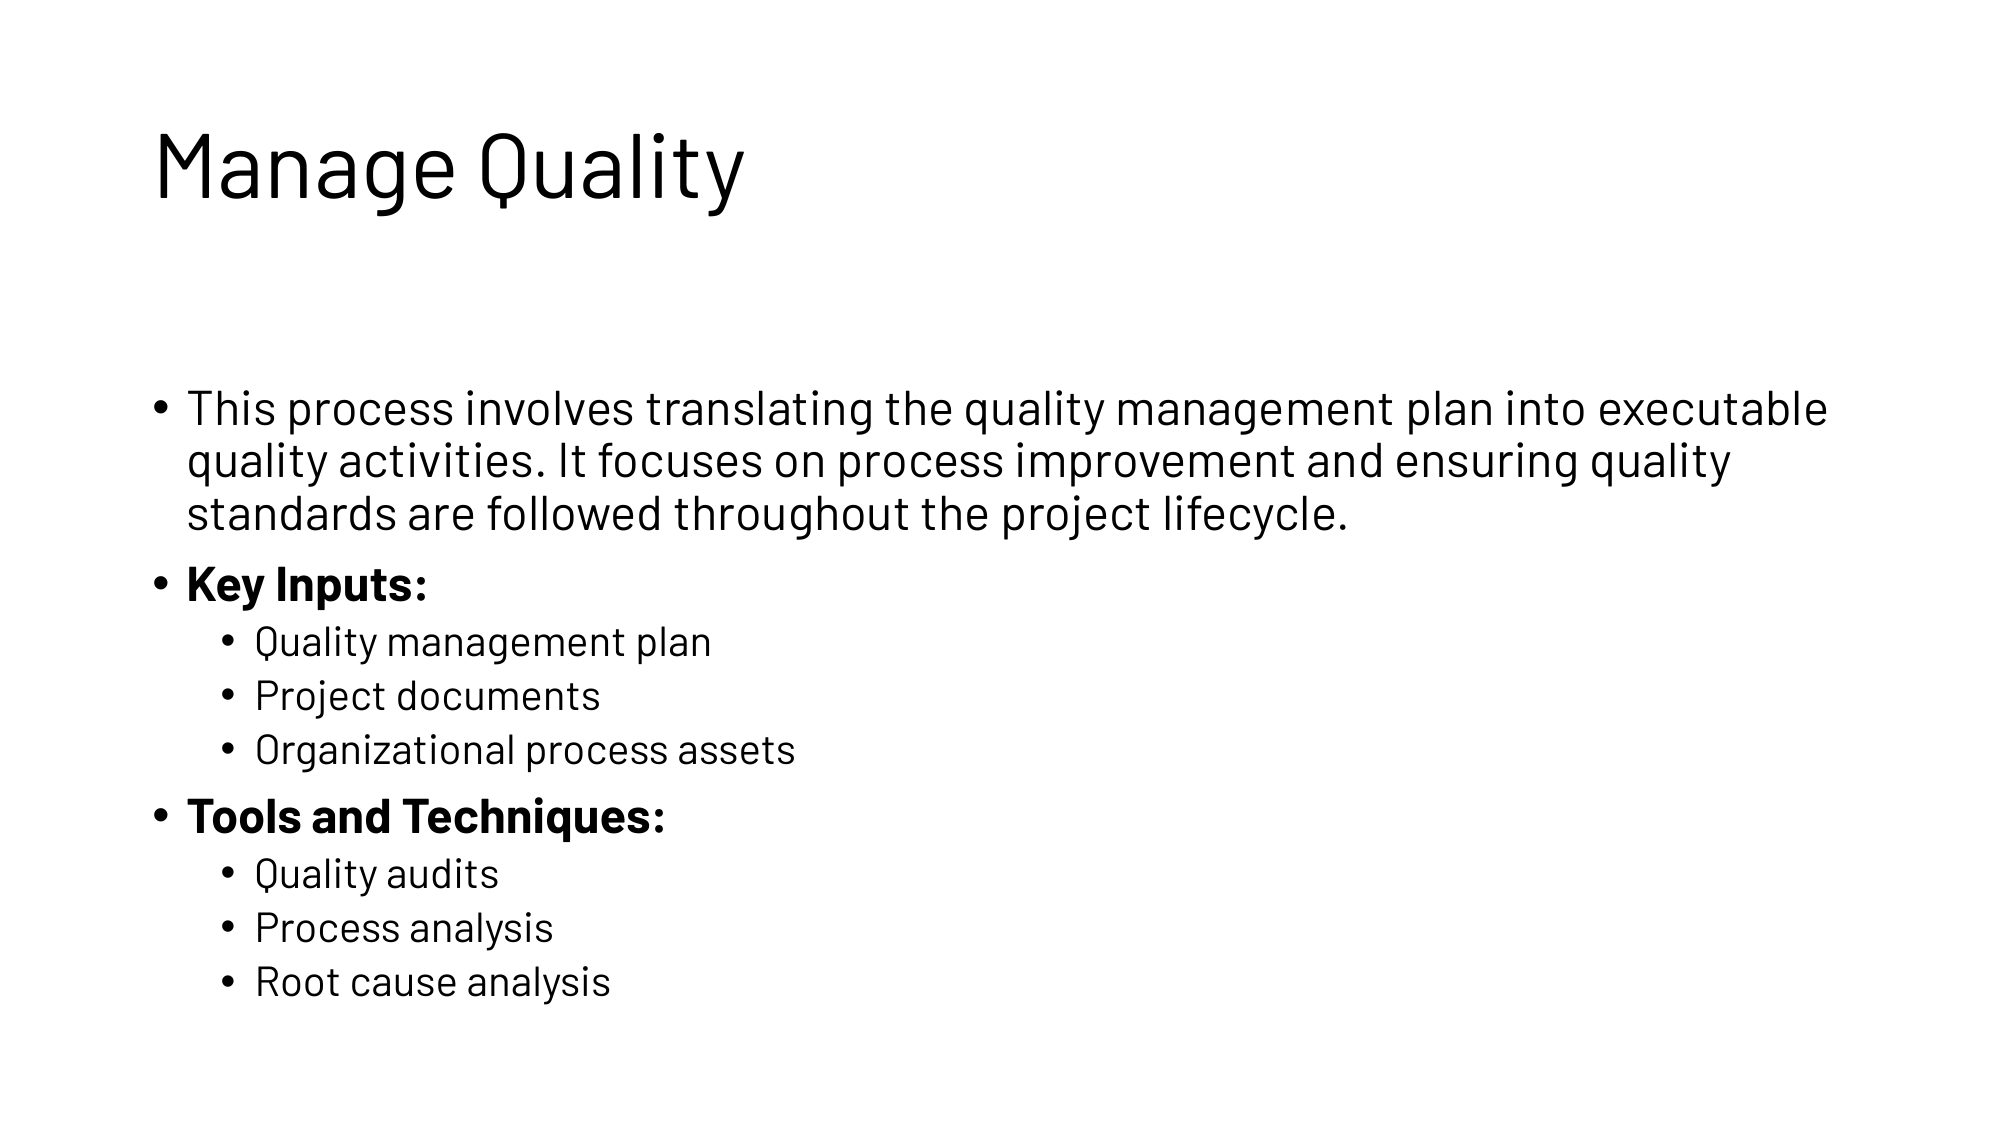

# Manage Quality

This process involves translating the quality management plan into executable quality activities. It focuses on process improvement and ensuring quality standards are followed throughout the project lifecycle.
Key Inputs:
Quality management plan
Project documents
Organizational process assets
Tools and Techniques:
Quality audits
Process analysis
Root cause analysis